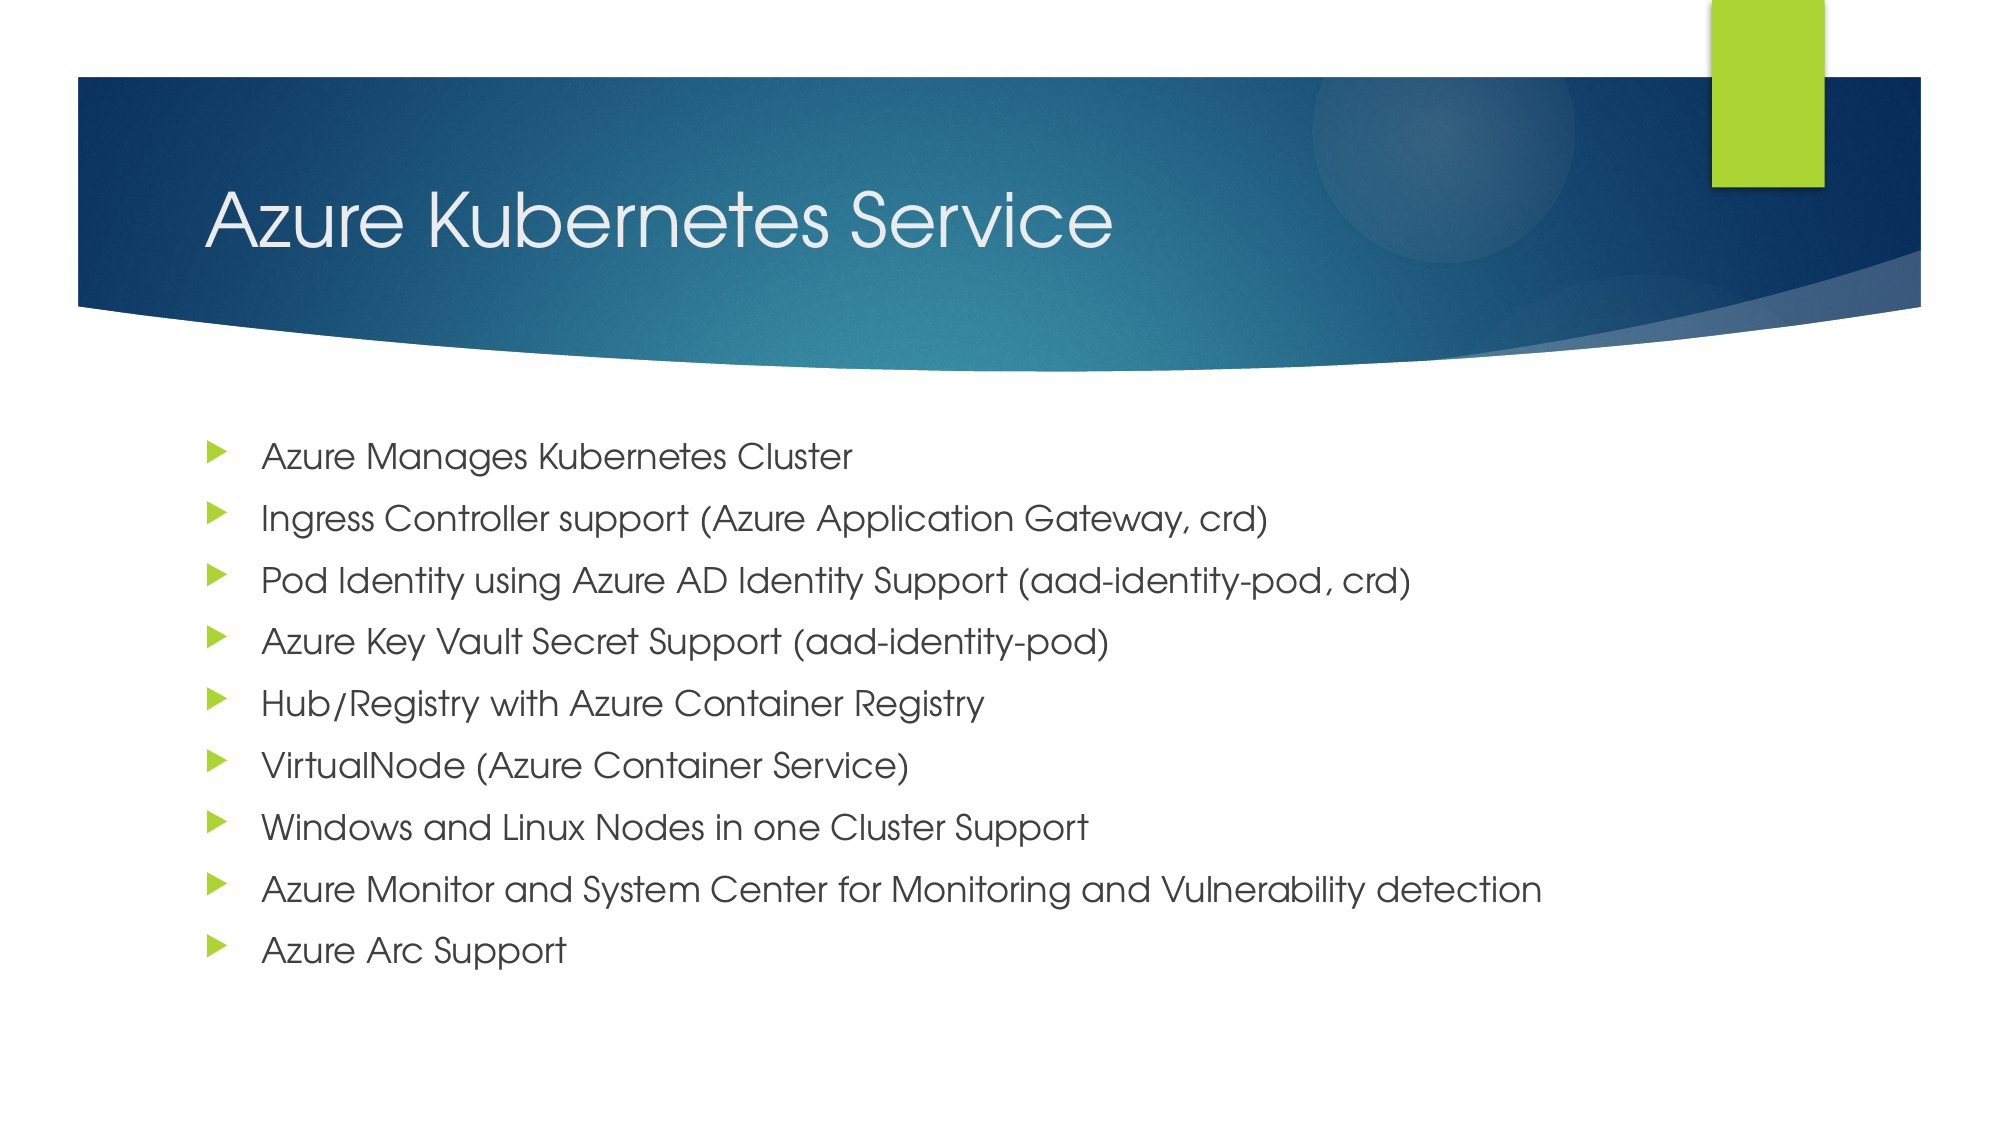

# Azure Kubernetes Service
Azure Manages Kubernetes Cluster
Ingress Controller support (Azure Application Gateway, crd)
Pod Identity using Azure AD Identity Support (aad-identity-pod, crd)
Azure Key Vault Secret Support (aad-identity-pod)
Hub/Registry with Azure Container Registry
VirtualNode (Azure Container Service)
Windows and Linux Nodes in one Cluster Support
Azure Monitor and System Center for Monitoring and Vulnerability detection
Azure Arc Support